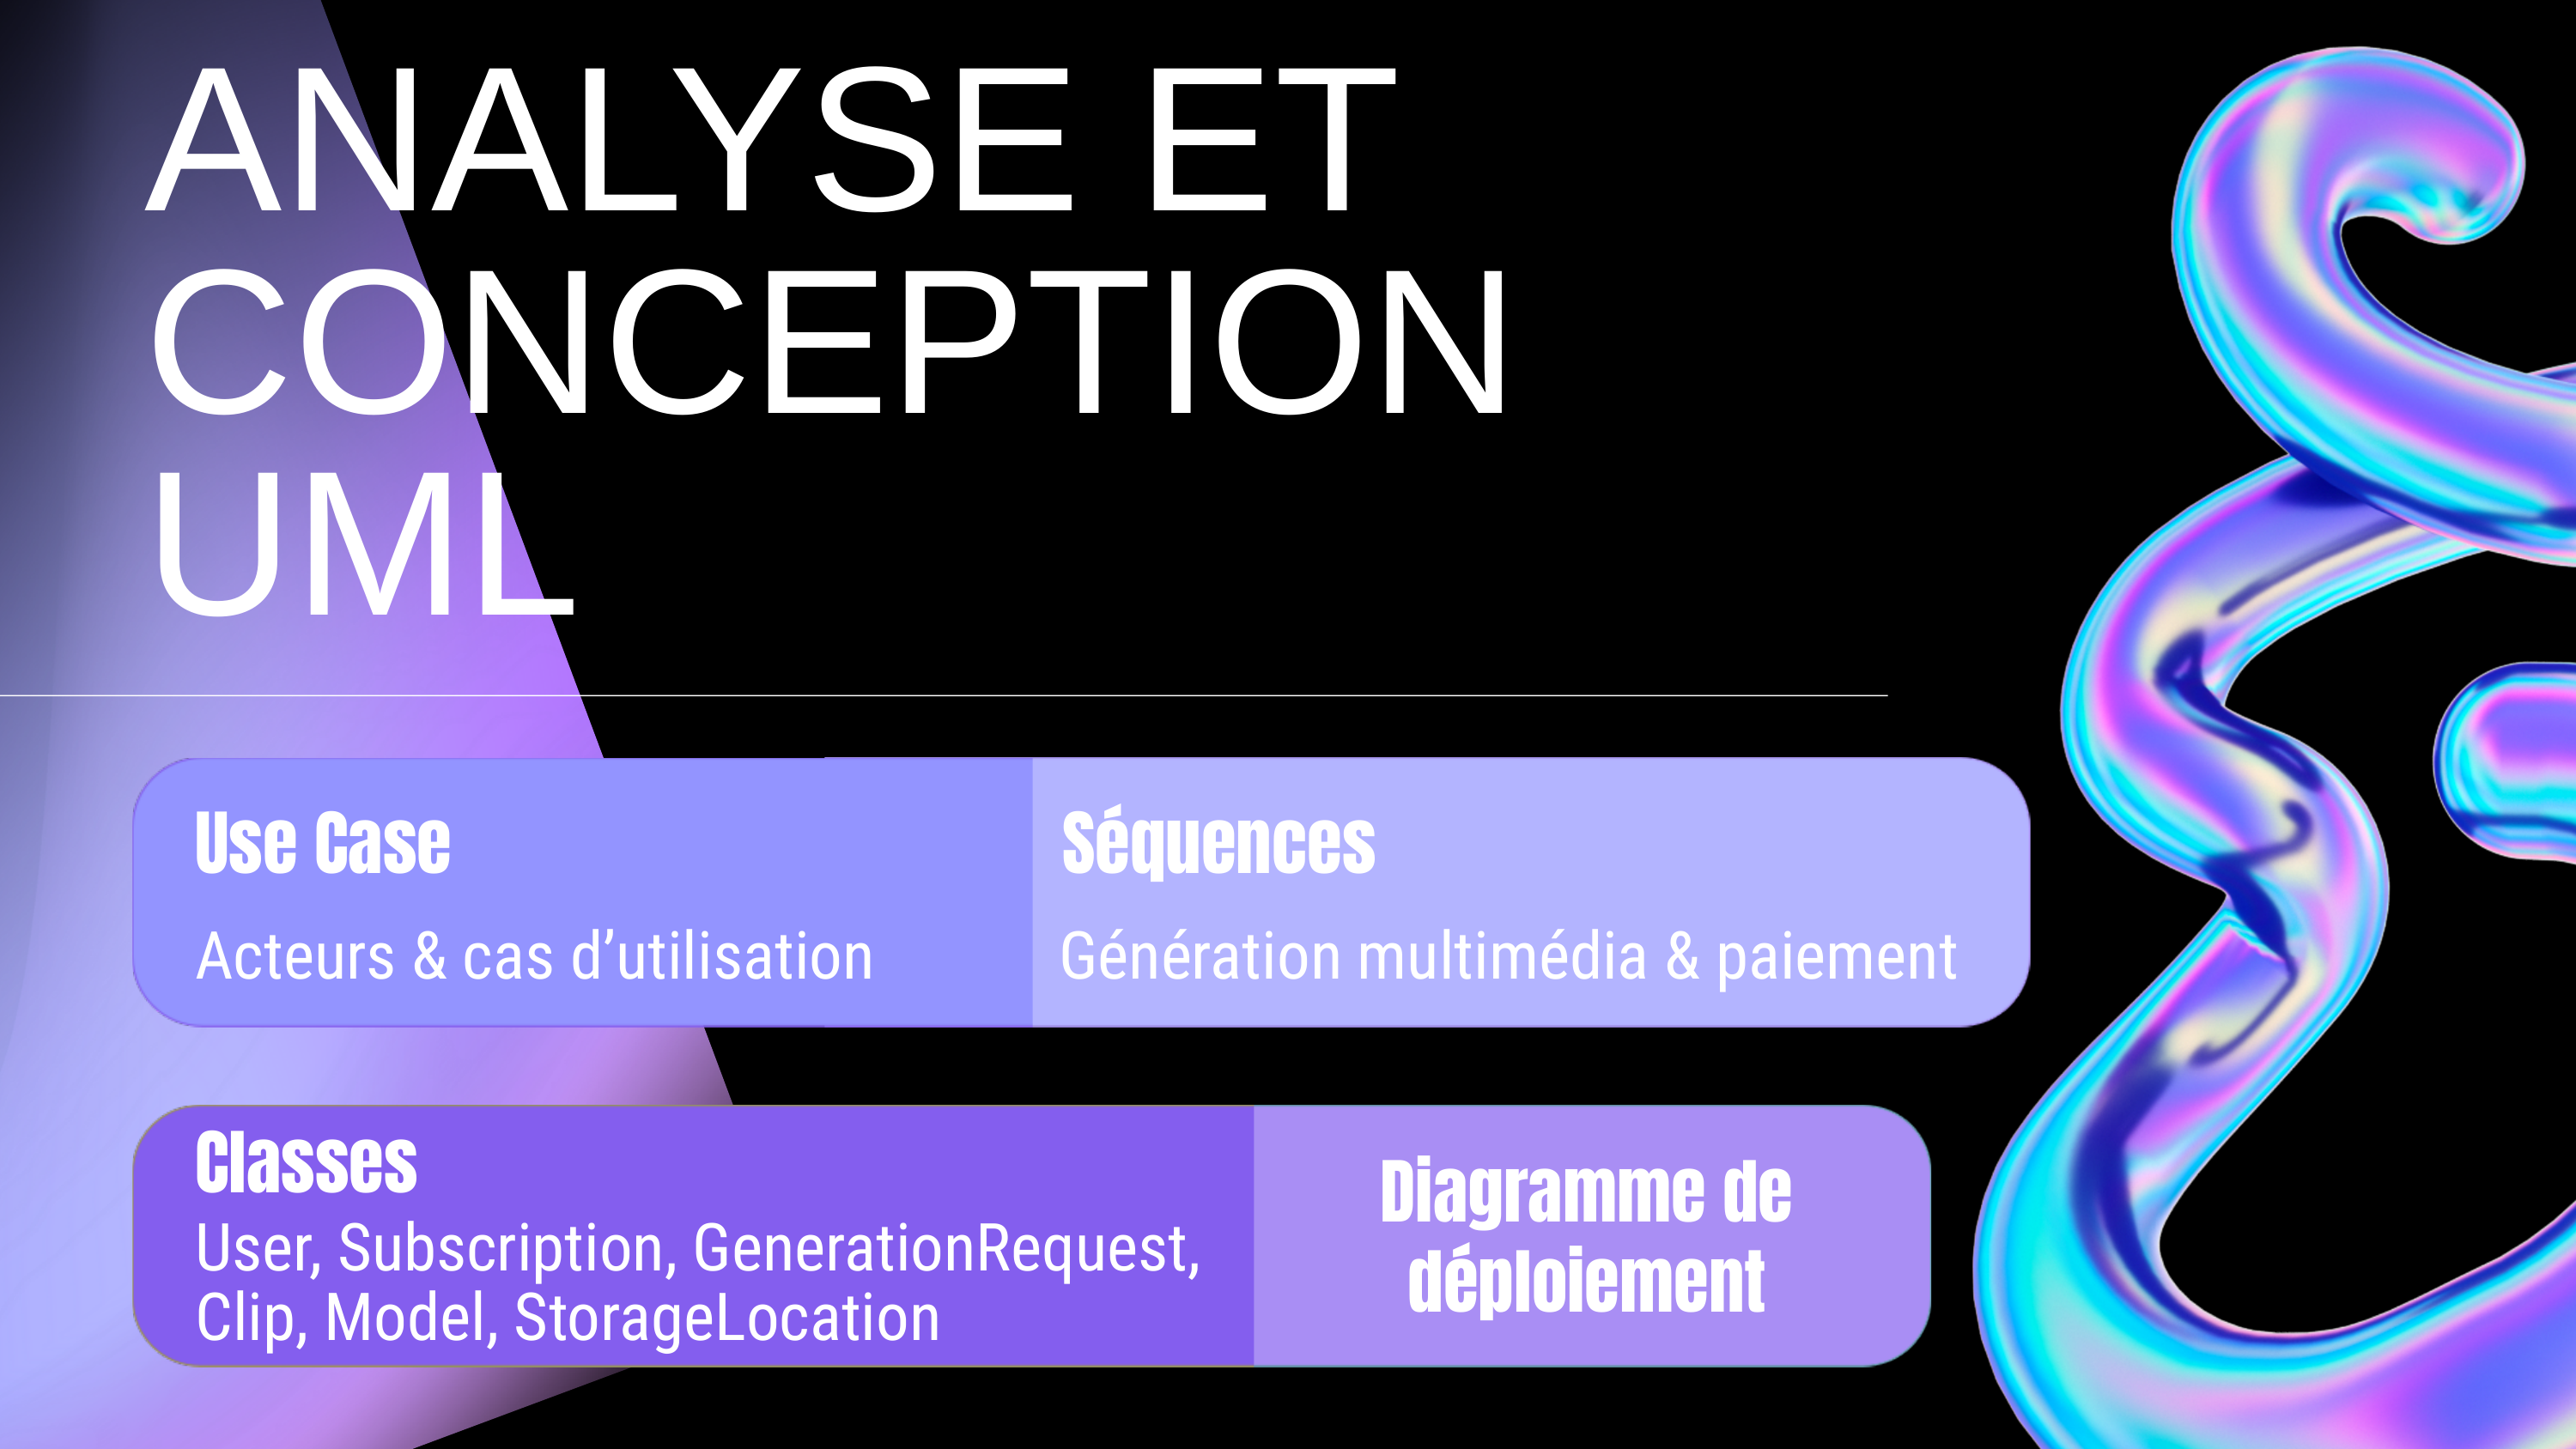

ANALYSE ET CONCEPTION UML

Use Case
Séquences
Acteurs & cas d’utilisation
Génération multimédia & paiement

Classes
Diagramme de déploiement
User, Subscription, GenerationRequest, Clip, Model, StorageLocation